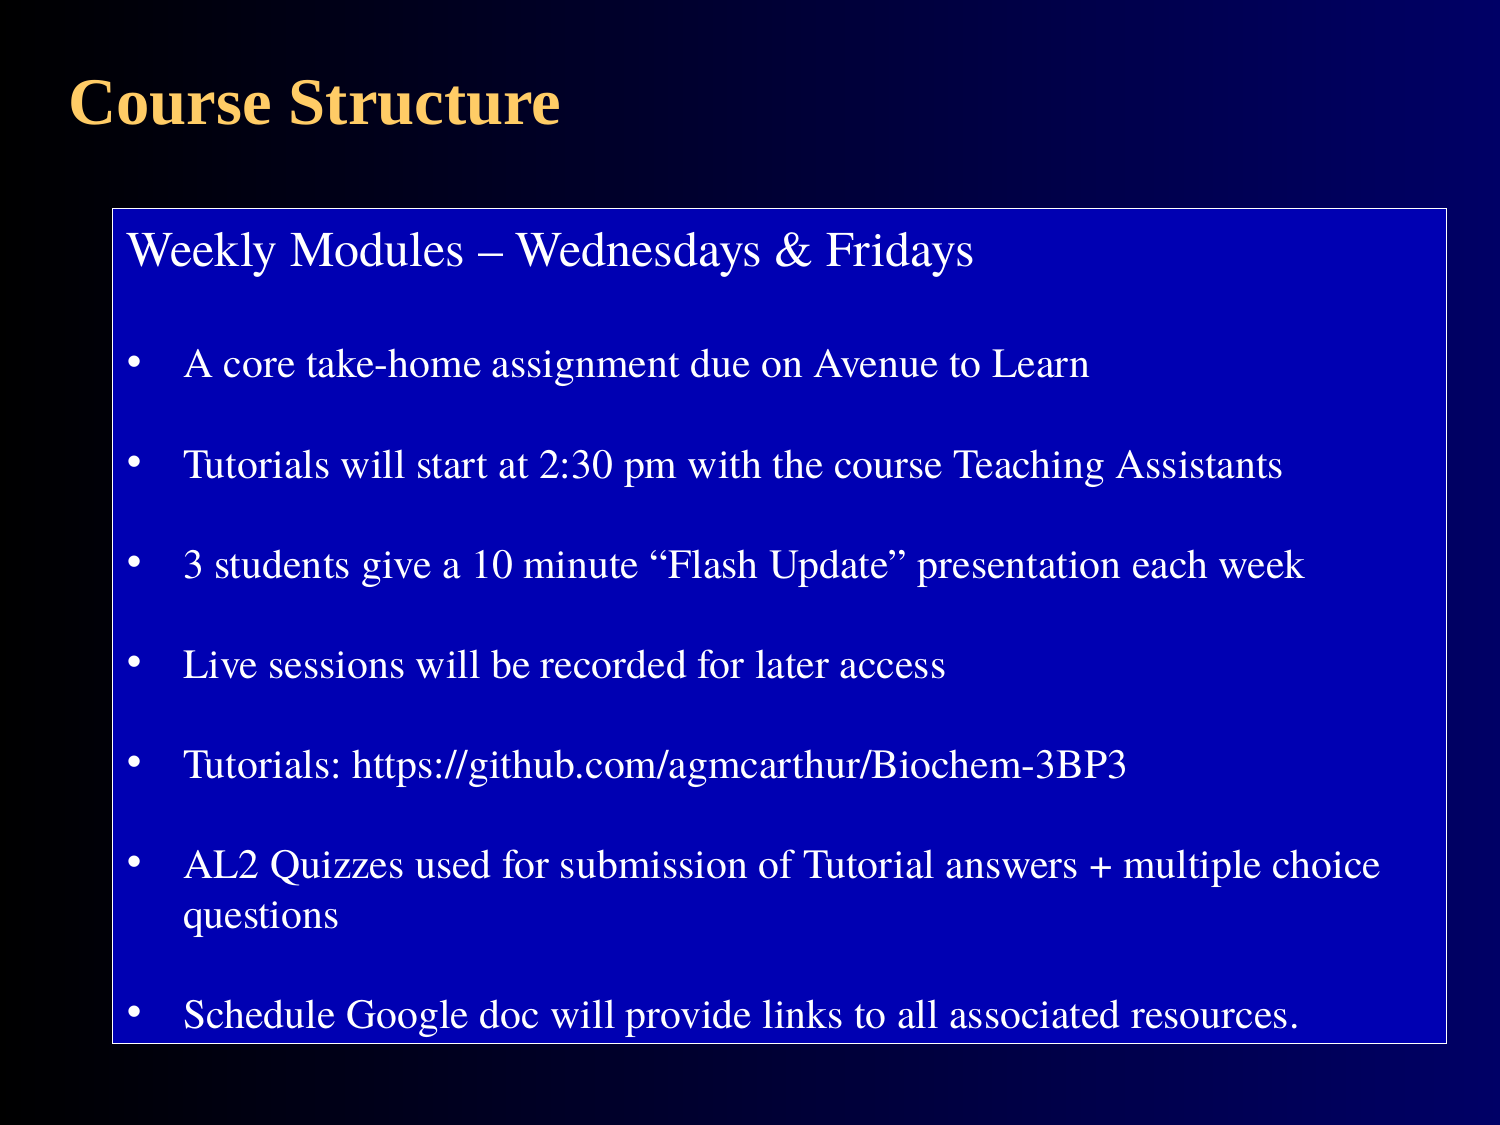

# Course Structure
Weekly Modules – Wednesdays & Fridays

A core take-home assignment due on Avenue to Learn

Tutorials will start at 2:30 pm with the course Teaching Assistants

3 students give a 10 minute “Flash Update” presentation each week

Live sessions will be recorded for later access

Tutorials: https://github.com/agmcarthur/Biochem-3BP3

AL2 Quizzes used for submission of Tutorial answers + multiple choice questions

Schedule Google doc will provide links to all associated resources.